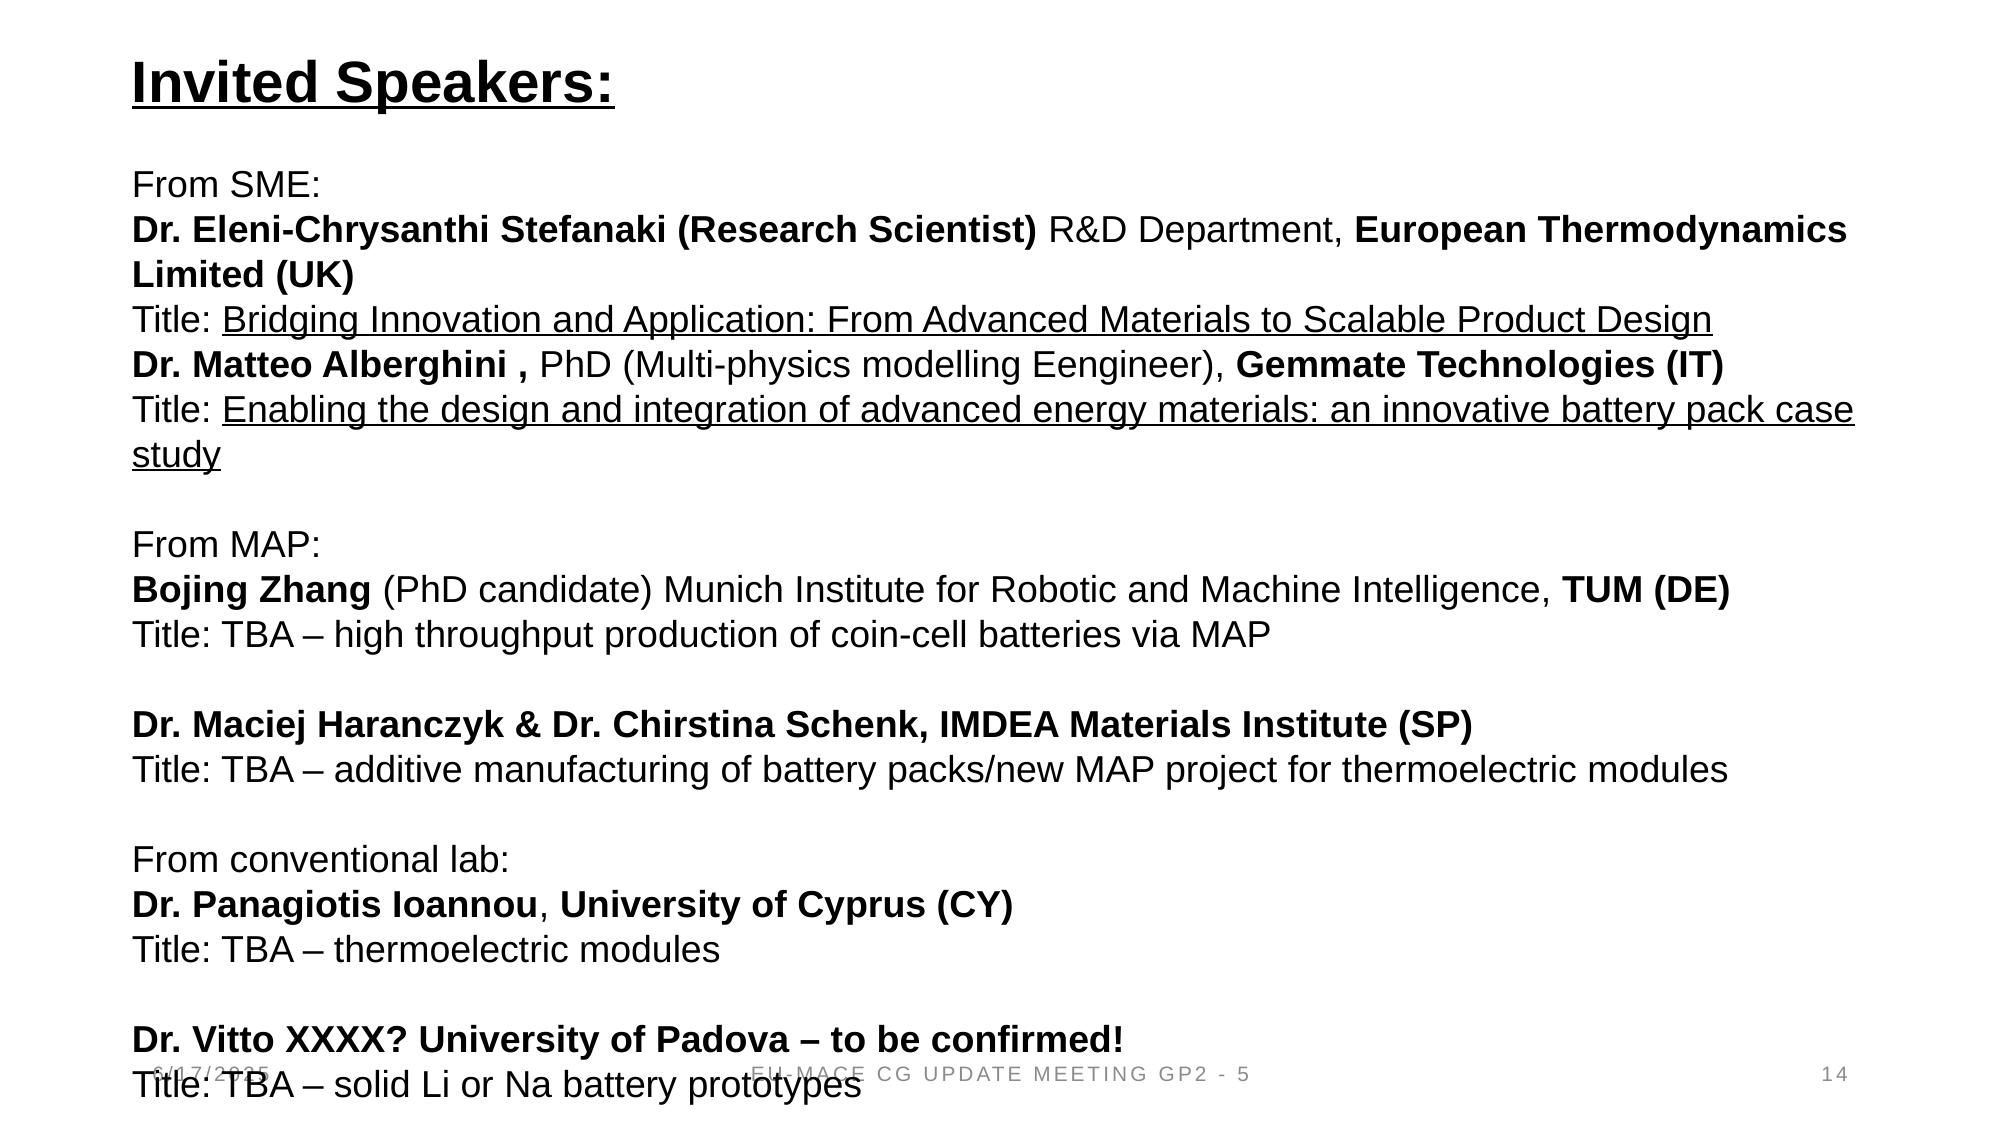

Invited Speakers:

From SME:
Dr. Eleni-Chrysanthi Stefanaki (Research Scientist) R&D Department, European Thermodynamics Limited (UK)
Title: Bridging Innovation and Application: From Advanced Materials to Scalable Product Design
Dr. Matteo Alberghini , PhD (Multi-physics modelling Eengineer), Gemmate Technologies (IT)
Title: Enabling the design and integration of advanced energy materials: an innovative battery pack case study

From MAP:
Bojing Zhang (PhD candidate) Munich Institute for Robotic and Machine Intelligence, TUM (DE)
Title: TBA – high throughput production of coin-cell batteries via MAP

Dr. Maciej Haranczyk & Dr. Chirstina Schenk, IMDEA Materials Institute (SP)
Title: TBA – additive manufacturing of battery packs/new MAP project for thermoelectric modules

From conventional lab:
Dr. Panagiotis Ioannou, University of Cyprus (CY)
Title: TBA – thermoelectric modules

Dr. Vitto XXXX? University of Padova – to be confirmed!
Title: TBA – solid Li or Na battery prototypes
6/17/2025
EU-MACE CG update meeting GP2 - 5
14